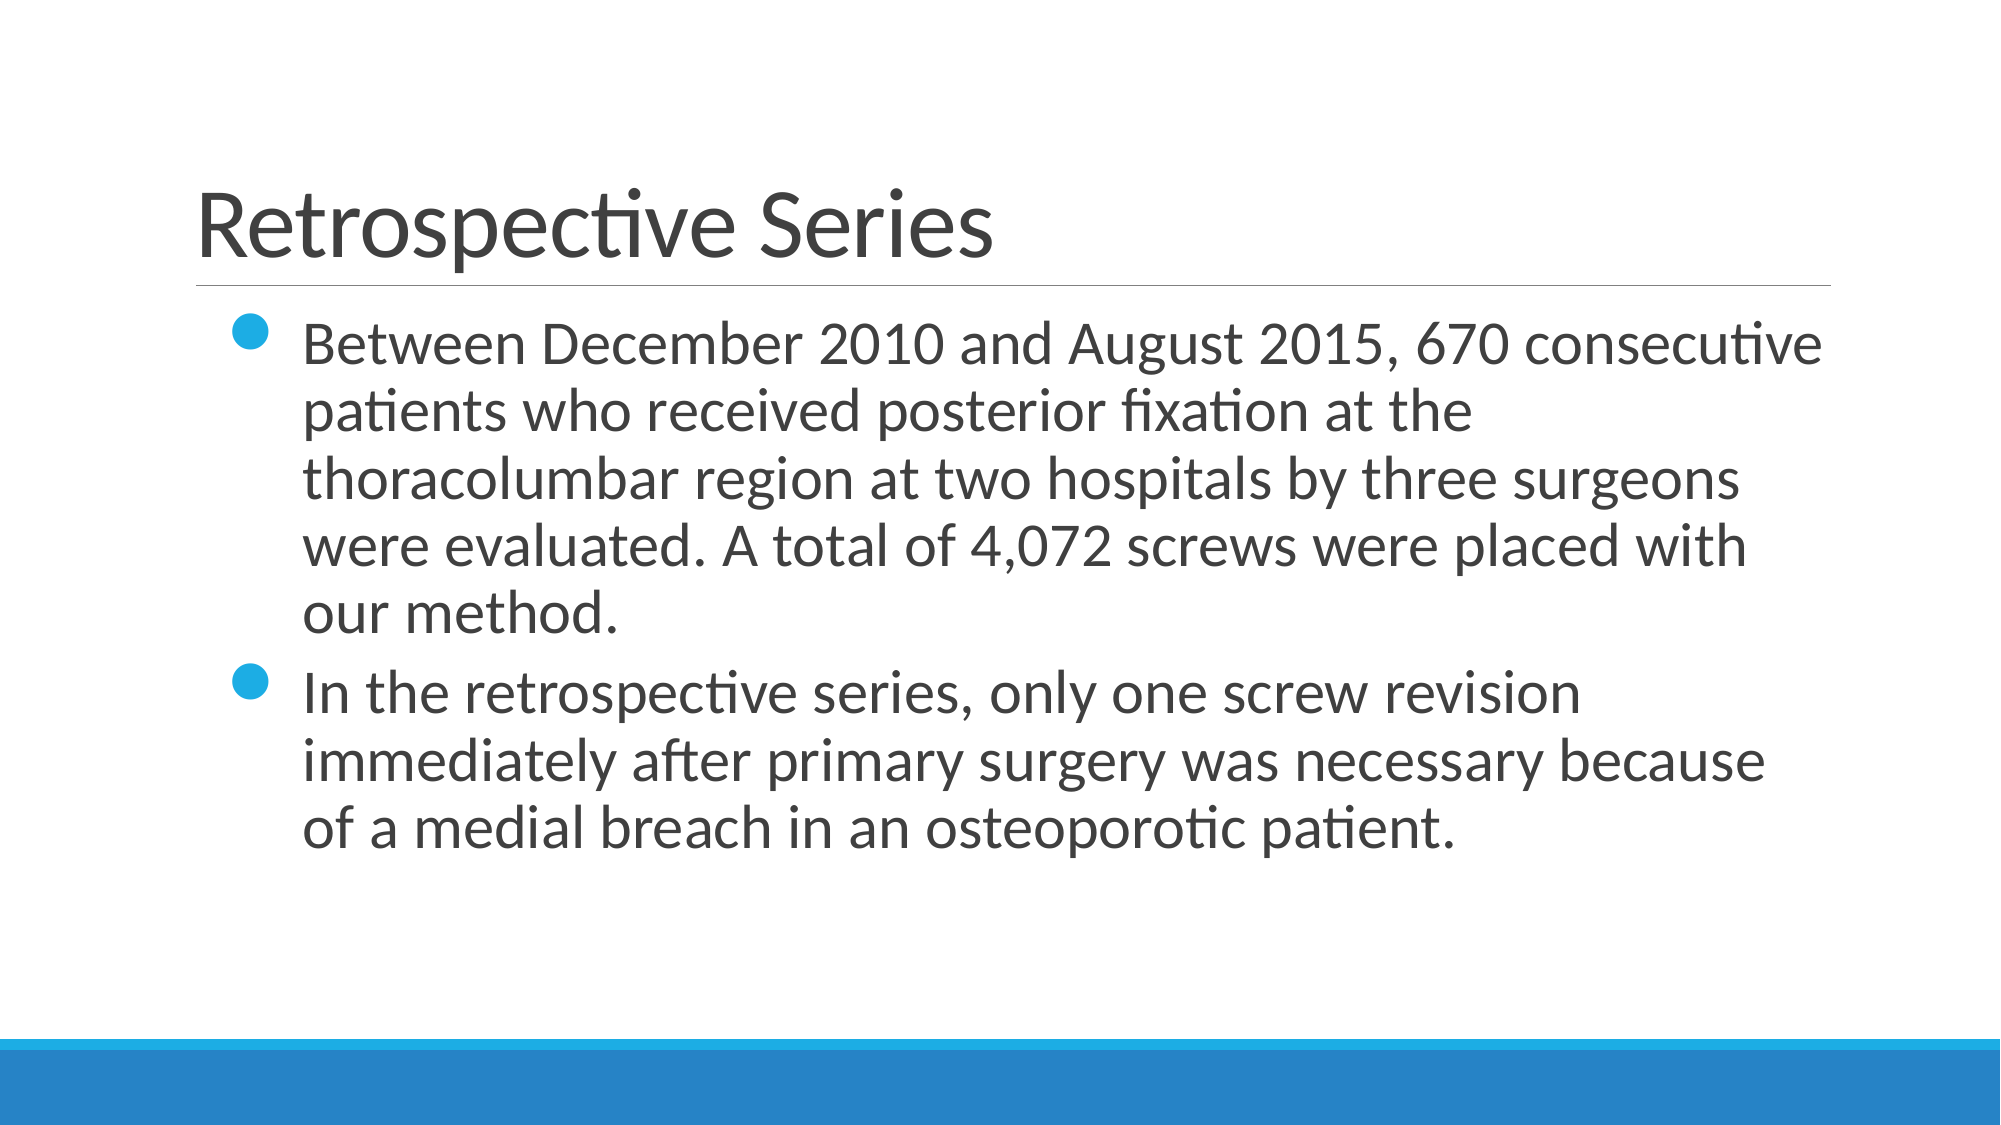

# Retrospective Series
Between December 2010 and August 2015, 670 consecutive patients who received posterior fixation at the thoracolumbar region at two hospitals by three surgeons were evaluated. A total of 4,072 screws were placed with our method.
In the retrospective series, only one screw revision immediately after primary surgery was necessary because of a medial breach in an osteoporotic patient.